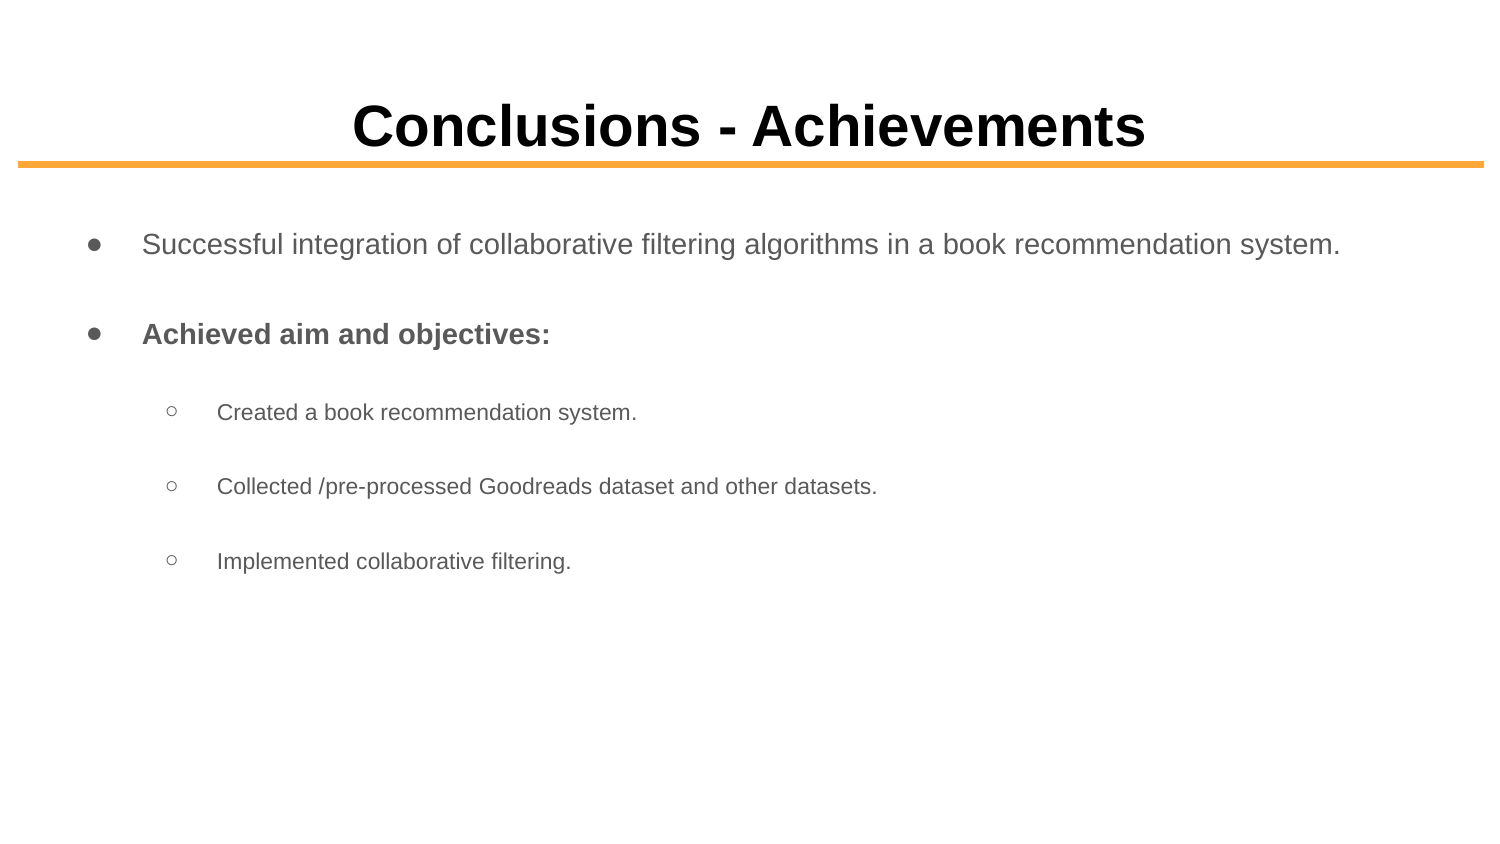

# Conclusions - Achievements
Successful integration of collaborative filtering algorithms in a book recommendation system.

Achieved aim and objectives:
Created a book recommendation system.
Collected /pre-processed Goodreads dataset and other datasets.
Implemented collaborative filtering.